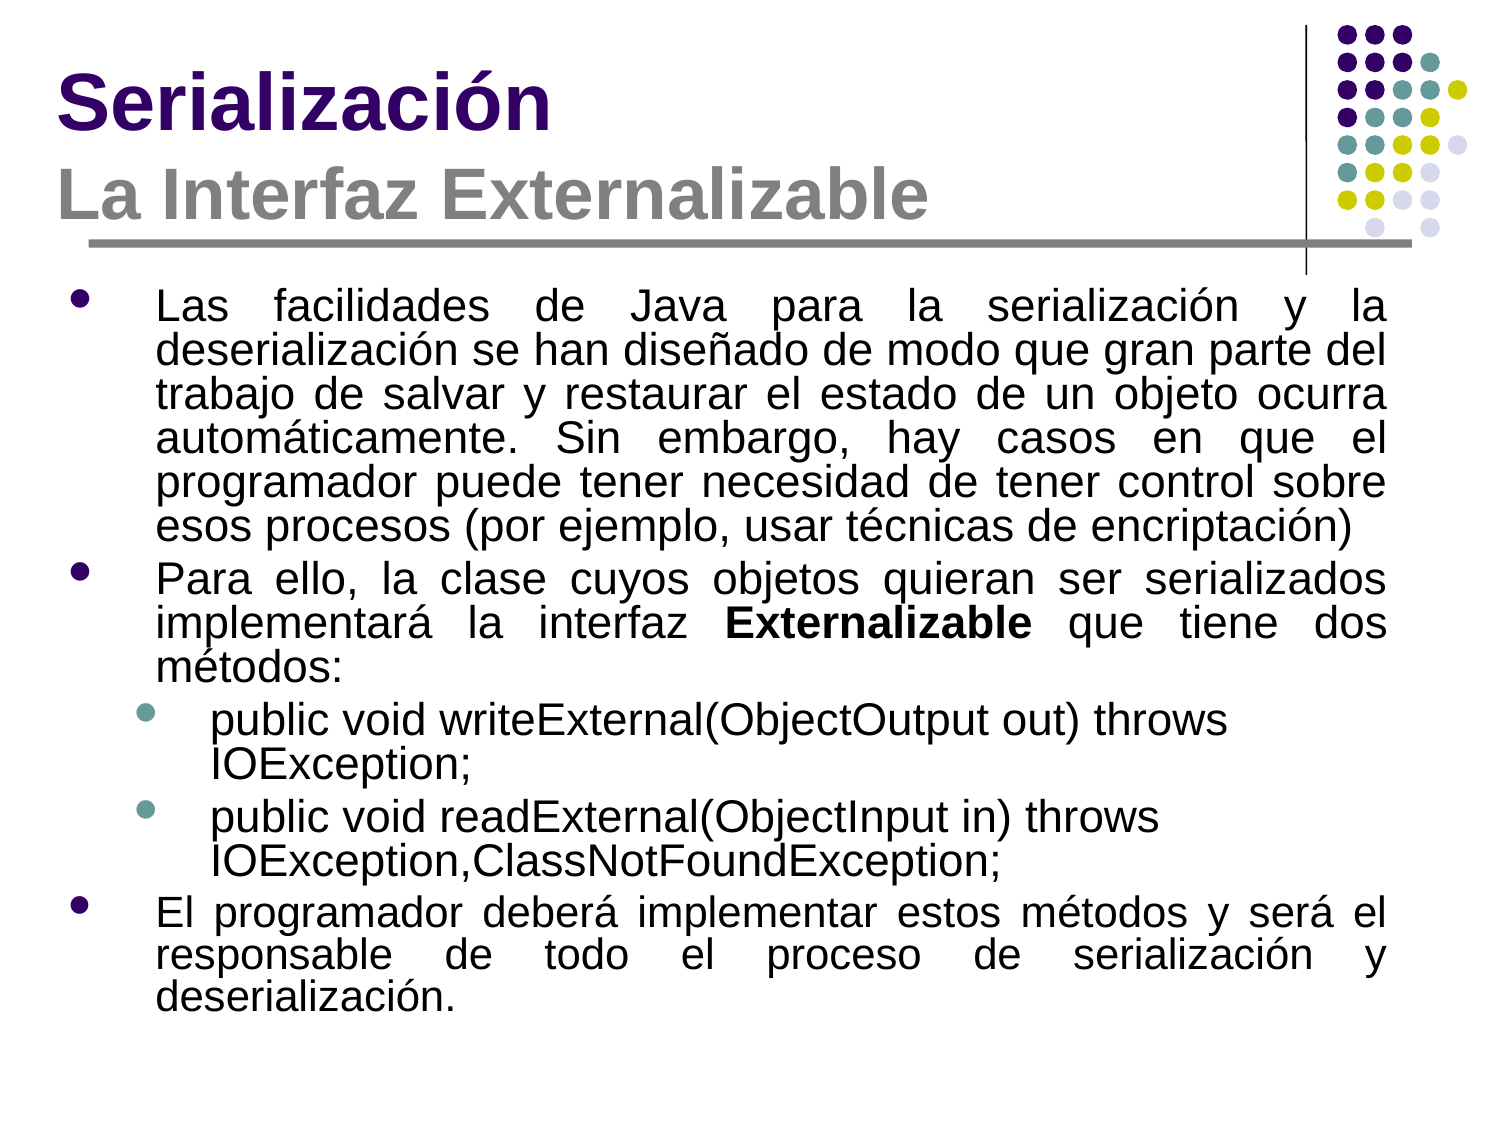

# Serialización La Interfaz Externalizable
Las facilidades de Java para la serialización y la deserialización se han diseñado de modo que gran parte del trabajo de salvar y restaurar el estado de un objeto ocurra automáticamente. Sin embargo, hay casos en que el programador puede tener necesidad de tener control sobre esos procesos (por ejemplo, usar técnicas de encriptación)
Para ello, la clase cuyos objetos quieran ser serializados implementará la interfaz Externalizable que tiene dos métodos:
public void writeExternal(ObjectOutput out) throws IOException;
public void readExternal(ObjectInput in) throws IOException,ClassNotFoundException;
El programador deberá implementar estos métodos y será el responsable de todo el proceso de serialización y deserialización.